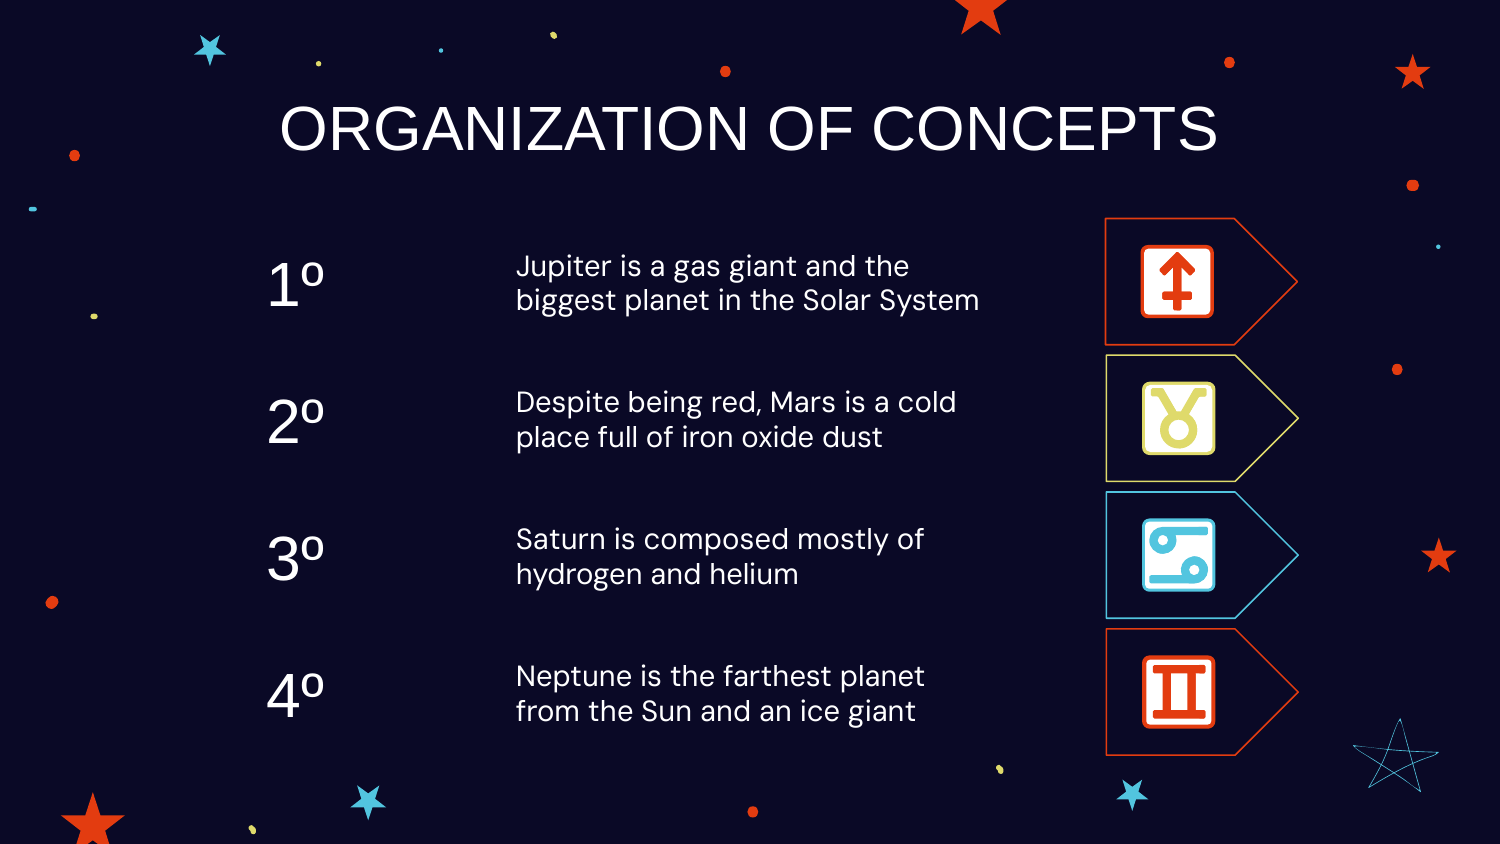

# ORGANIZATION OF CONCEPTS

1º
Jupiter is a gas giant and the biggest planet in the Solar System

2º
Despite being red, Mars is a cold place full of iron oxide dust

3º
Saturn is composed mostly of hydrogen and helium

4º
Neptune is the farthest planet from the Sun and an ice giant